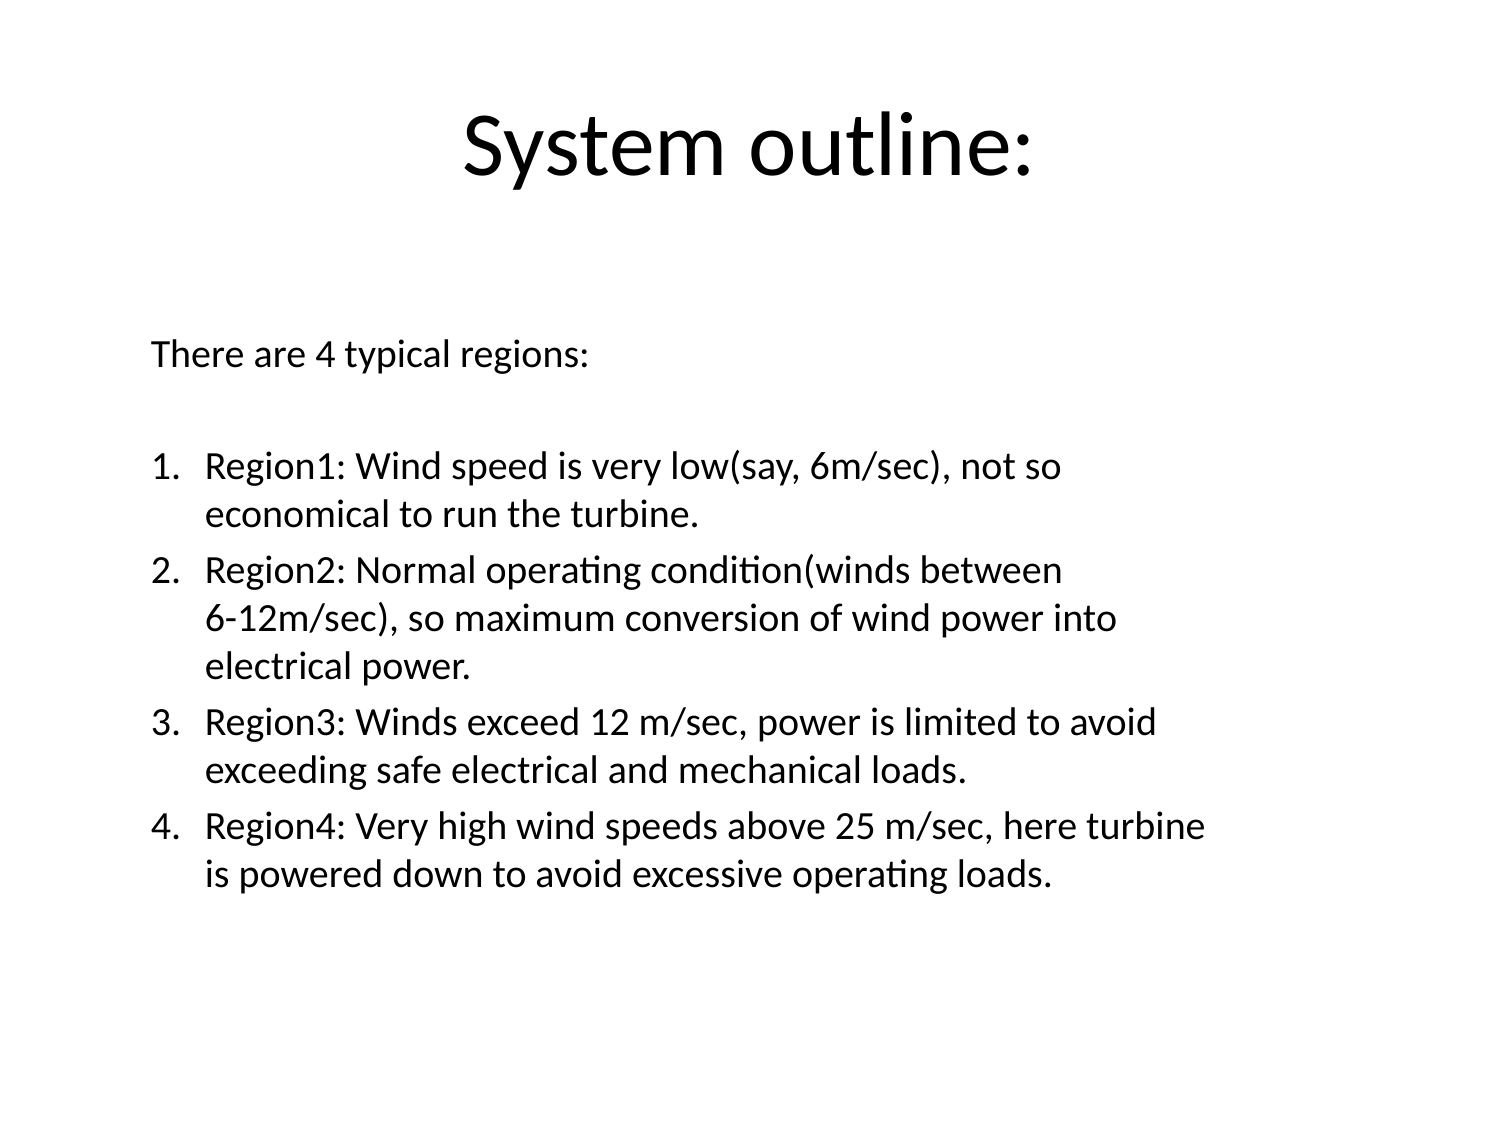

# System outline:
There are 4 typical regions:

Region1: Wind speed is very low(say, 6m/sec), not so economical to run the turbine.
Region2: Normal operating condition(winds between 6-12m/sec), so maximum conversion of wind power into electrical power.
Region3: Winds exceed 12 m/sec, power is limited to avoid exceeding safe electrical and mechanical loads.
Region4: Very high wind speeds above 25 m/sec, here turbine is powered down to avoid excessive operating loads.